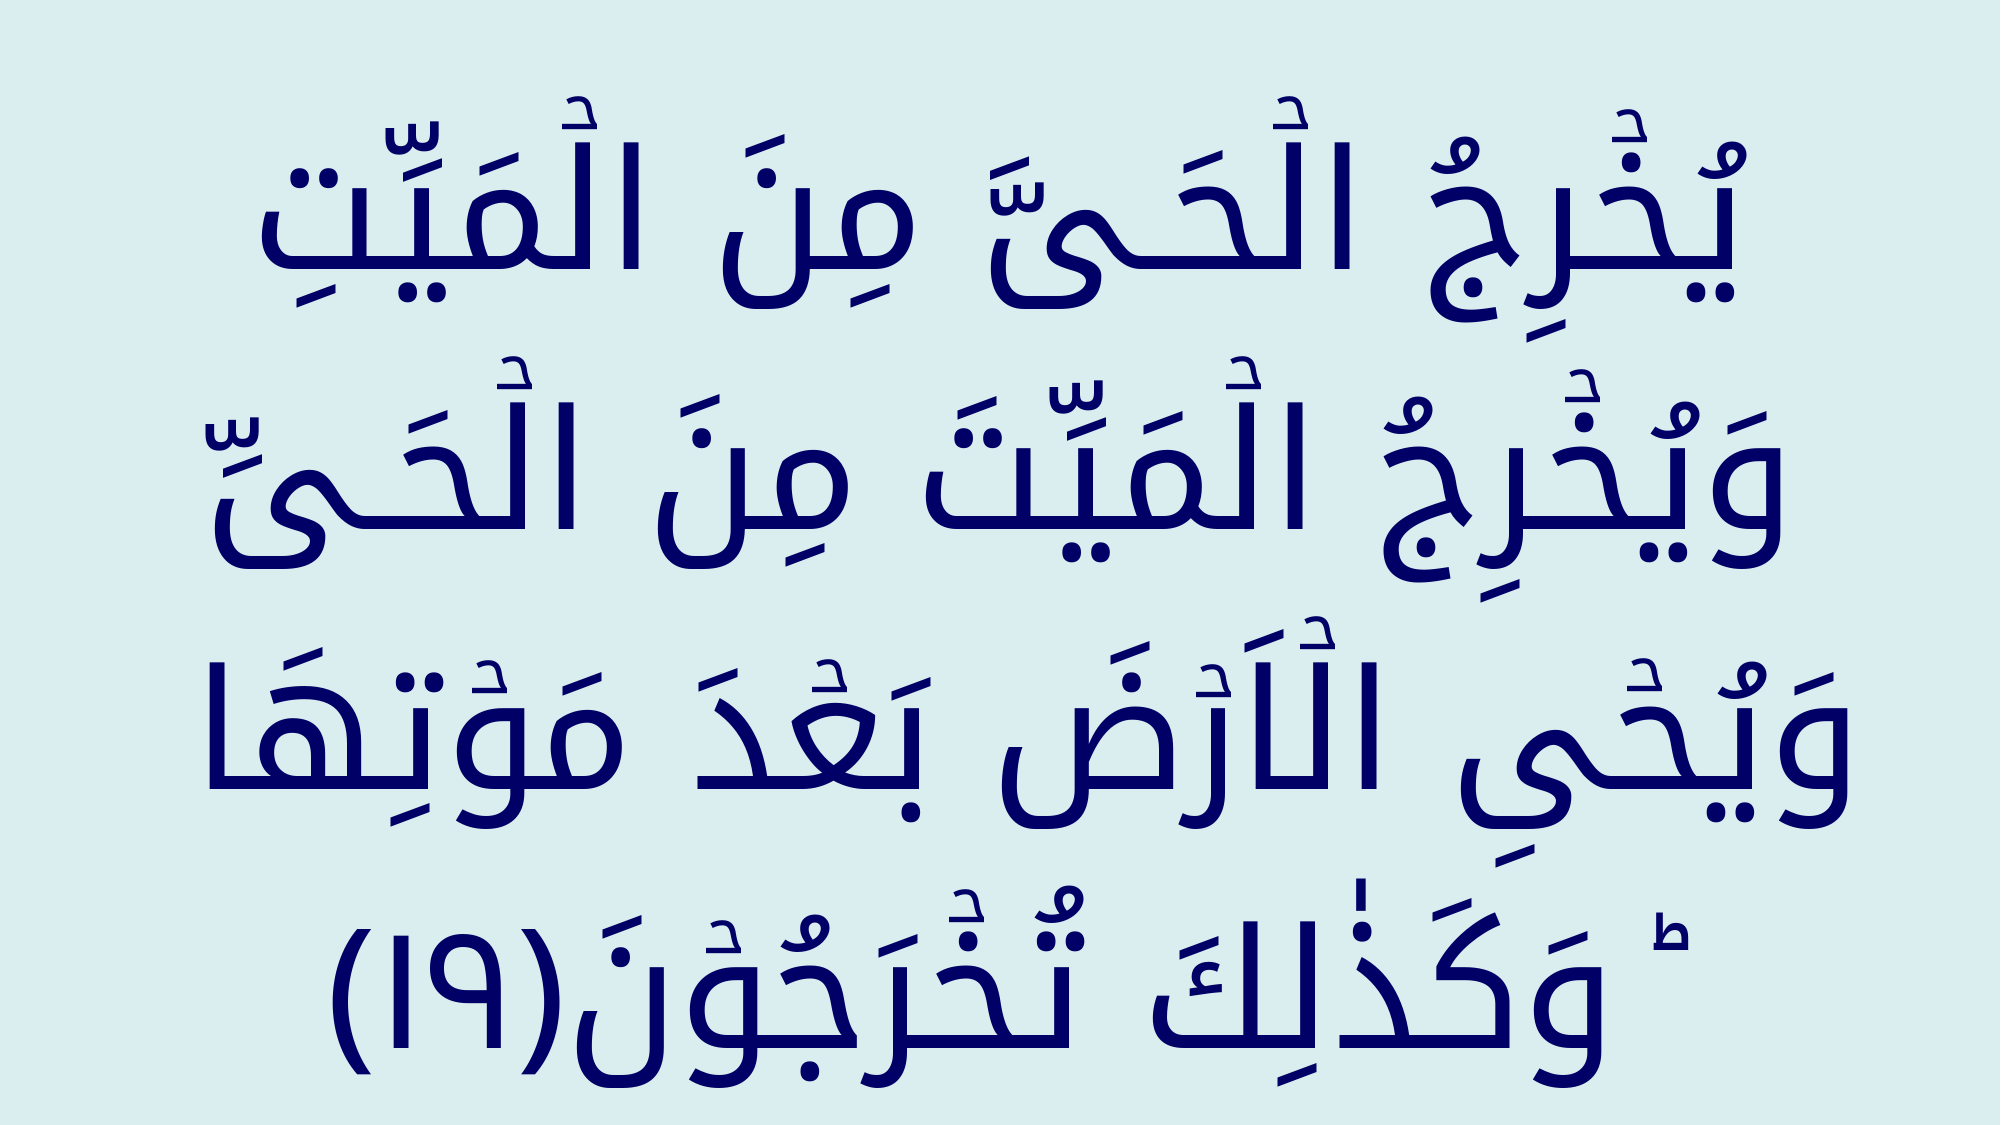

يُخۡرِجُ الۡحَـىَّ مِنَ الۡمَيِّتِ وَيُخۡرِجُ الۡمَيِّتَ مِنَ الۡحَـىِّ وَيُحۡىِ الۡاَرۡضَ بَعۡدَ مَوۡتِهَا  ‌ؕ وَكَذٰلِكَ تُخۡرَجُوۡنَ‏﴿﻿۱۹﻿﴾